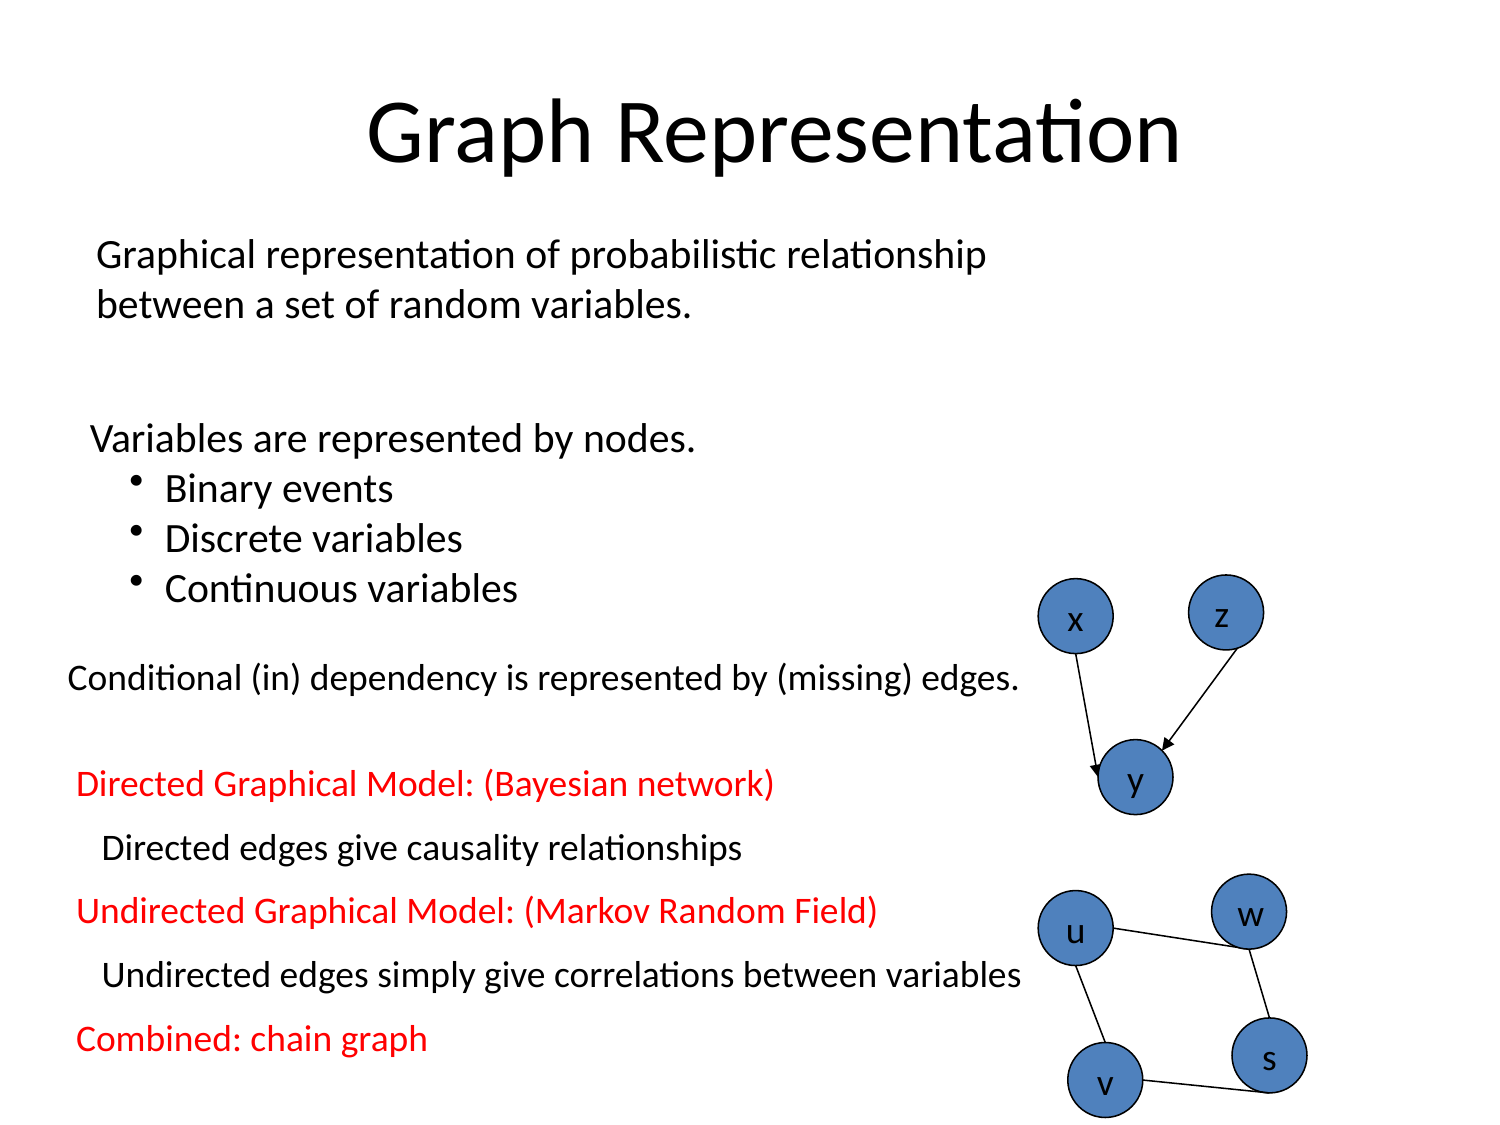

# Graph Representation
Graphical representation of probabilistic relationship between a set of random variables.

Variables are represented by nodes.
Binary events
Discrete variables
Continuous variables
z
x
Conditional (in) dependency is represented by (missing) edges.
y
Directed Graphical Model: (Bayesian network)
   Directed edges give causality relationships
Undirected Graphical Model: (Markov Random Field)
   Undirected edges simply give correlations between variables
Combined: chain graph
w
u
s
v